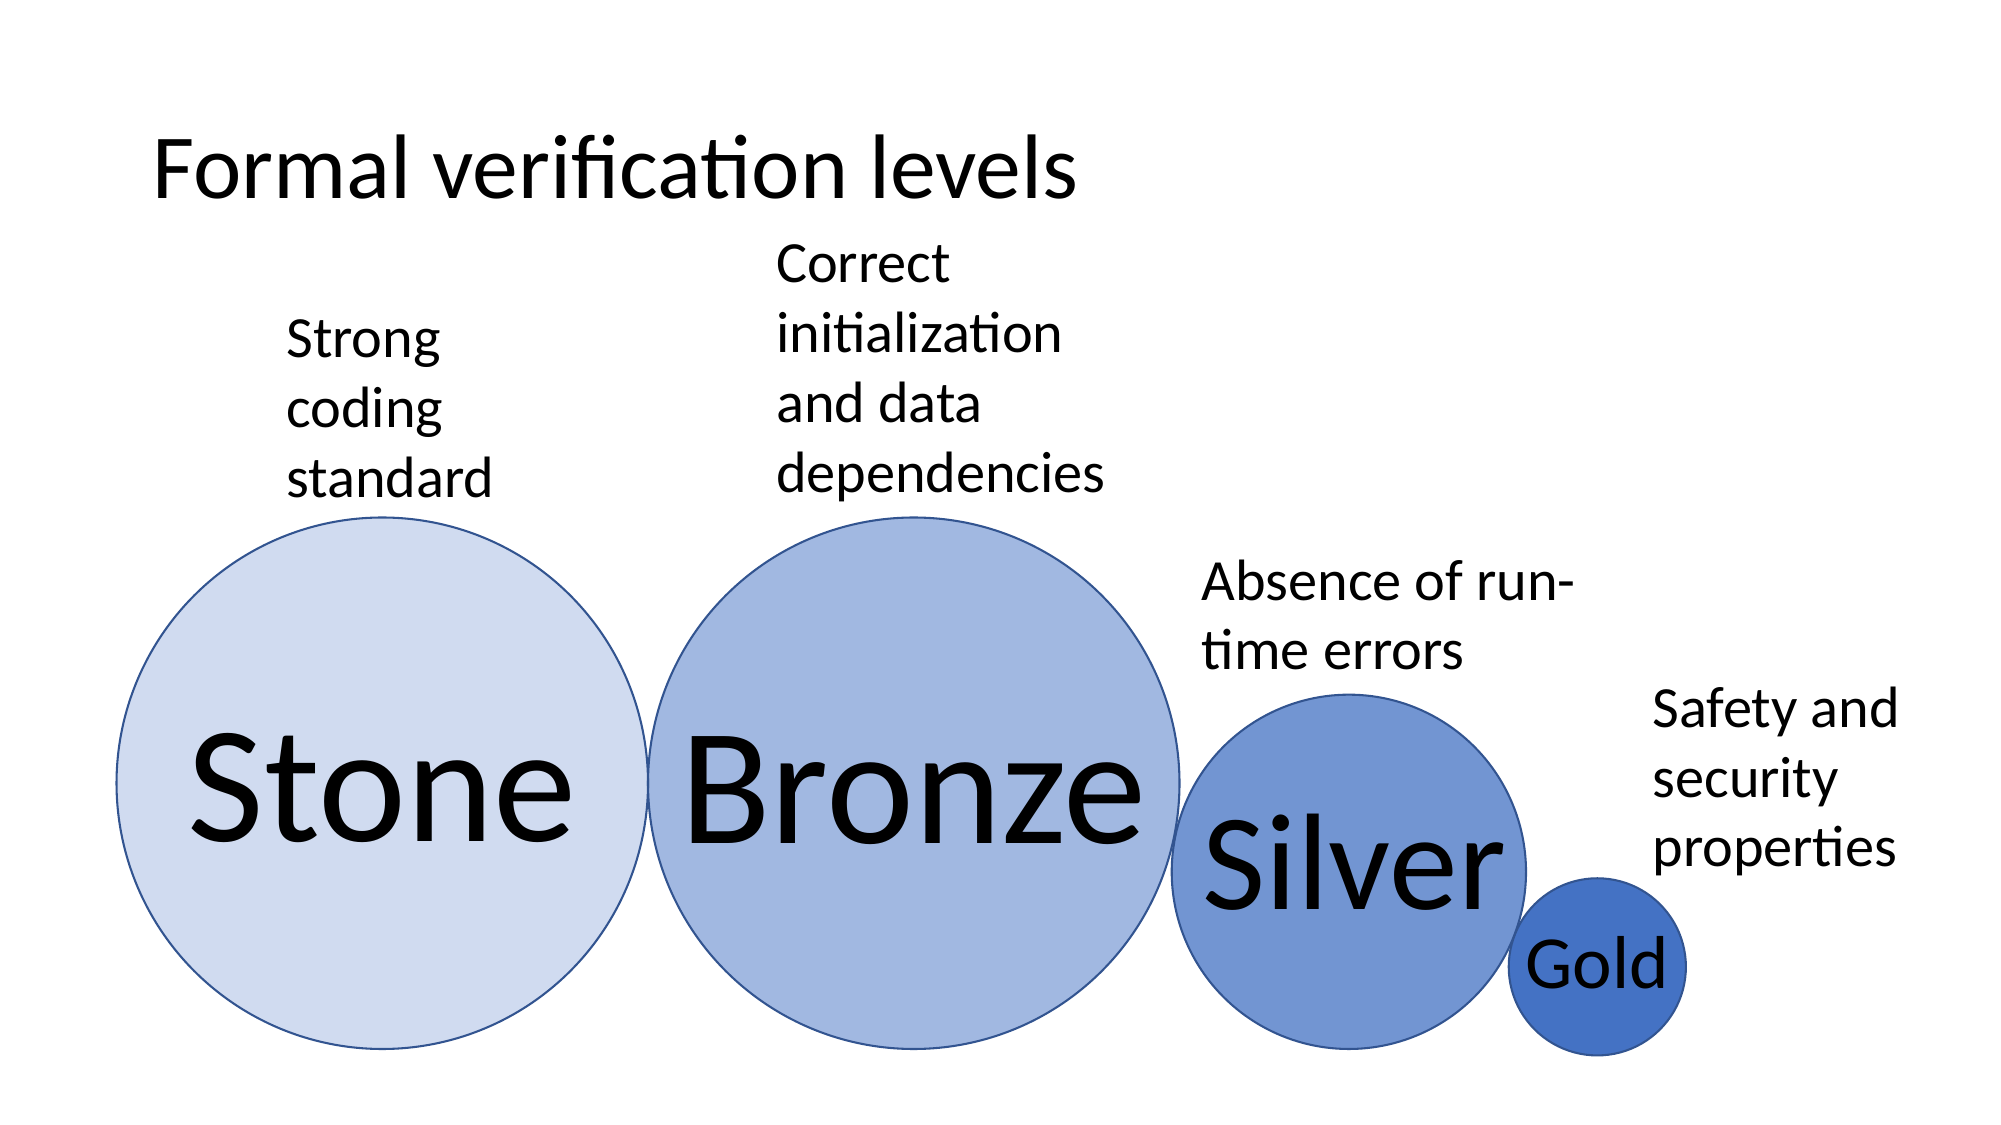

# Formal verification levels
Correct
initialization
and data dependencies
Strong coding standard

Absence of run-time errors
Safety and
security
properties
Stone
Bronze

Silver

Gold